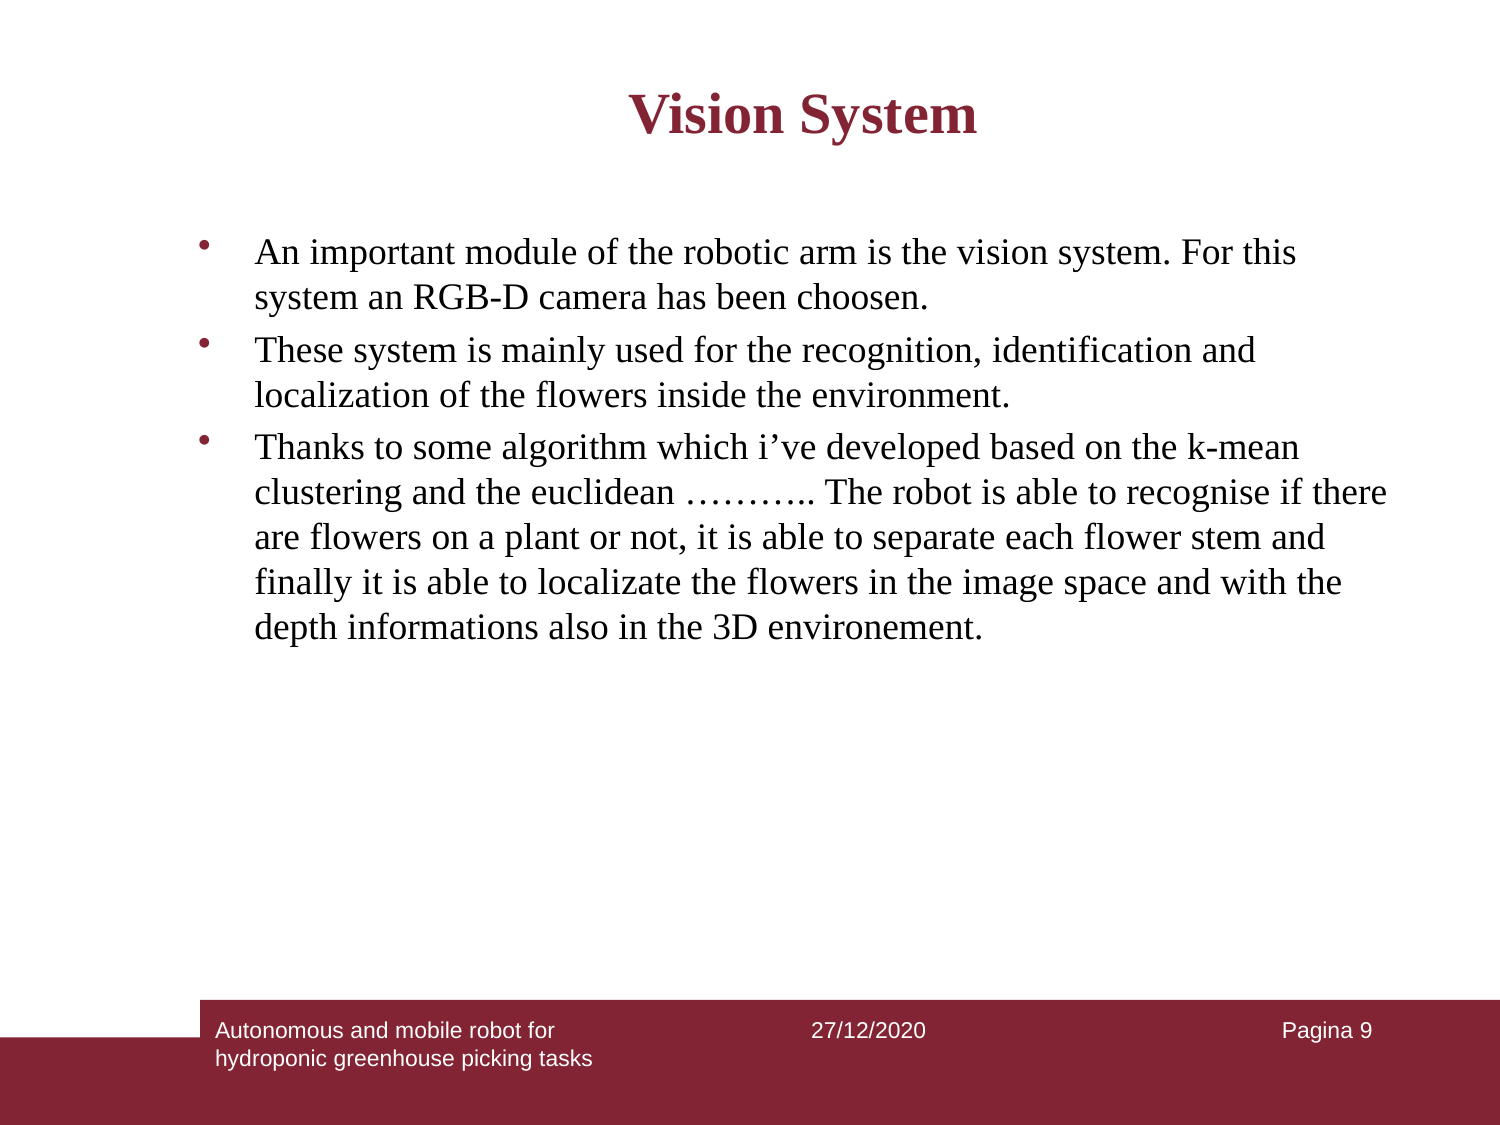

# Vision System
An important module of the robotic arm is the vision system. For this system an RGB-D camera has been choosen.
These system is mainly used for the recognition, identification and localization of the flowers inside the environment.
Thanks to some algorithm which i’ve developed based on the k-mean clustering and the euclidean ……….. The robot is able to recognise if there are flowers on a plant or not, it is able to separate each flower stem and finally it is able to localizate the flowers in the image space and with the depth informations also in the 3D environement.
Autonomous and mobile robot for hydroponic greenhouse picking tasks
27/12/2020
Pagina 9